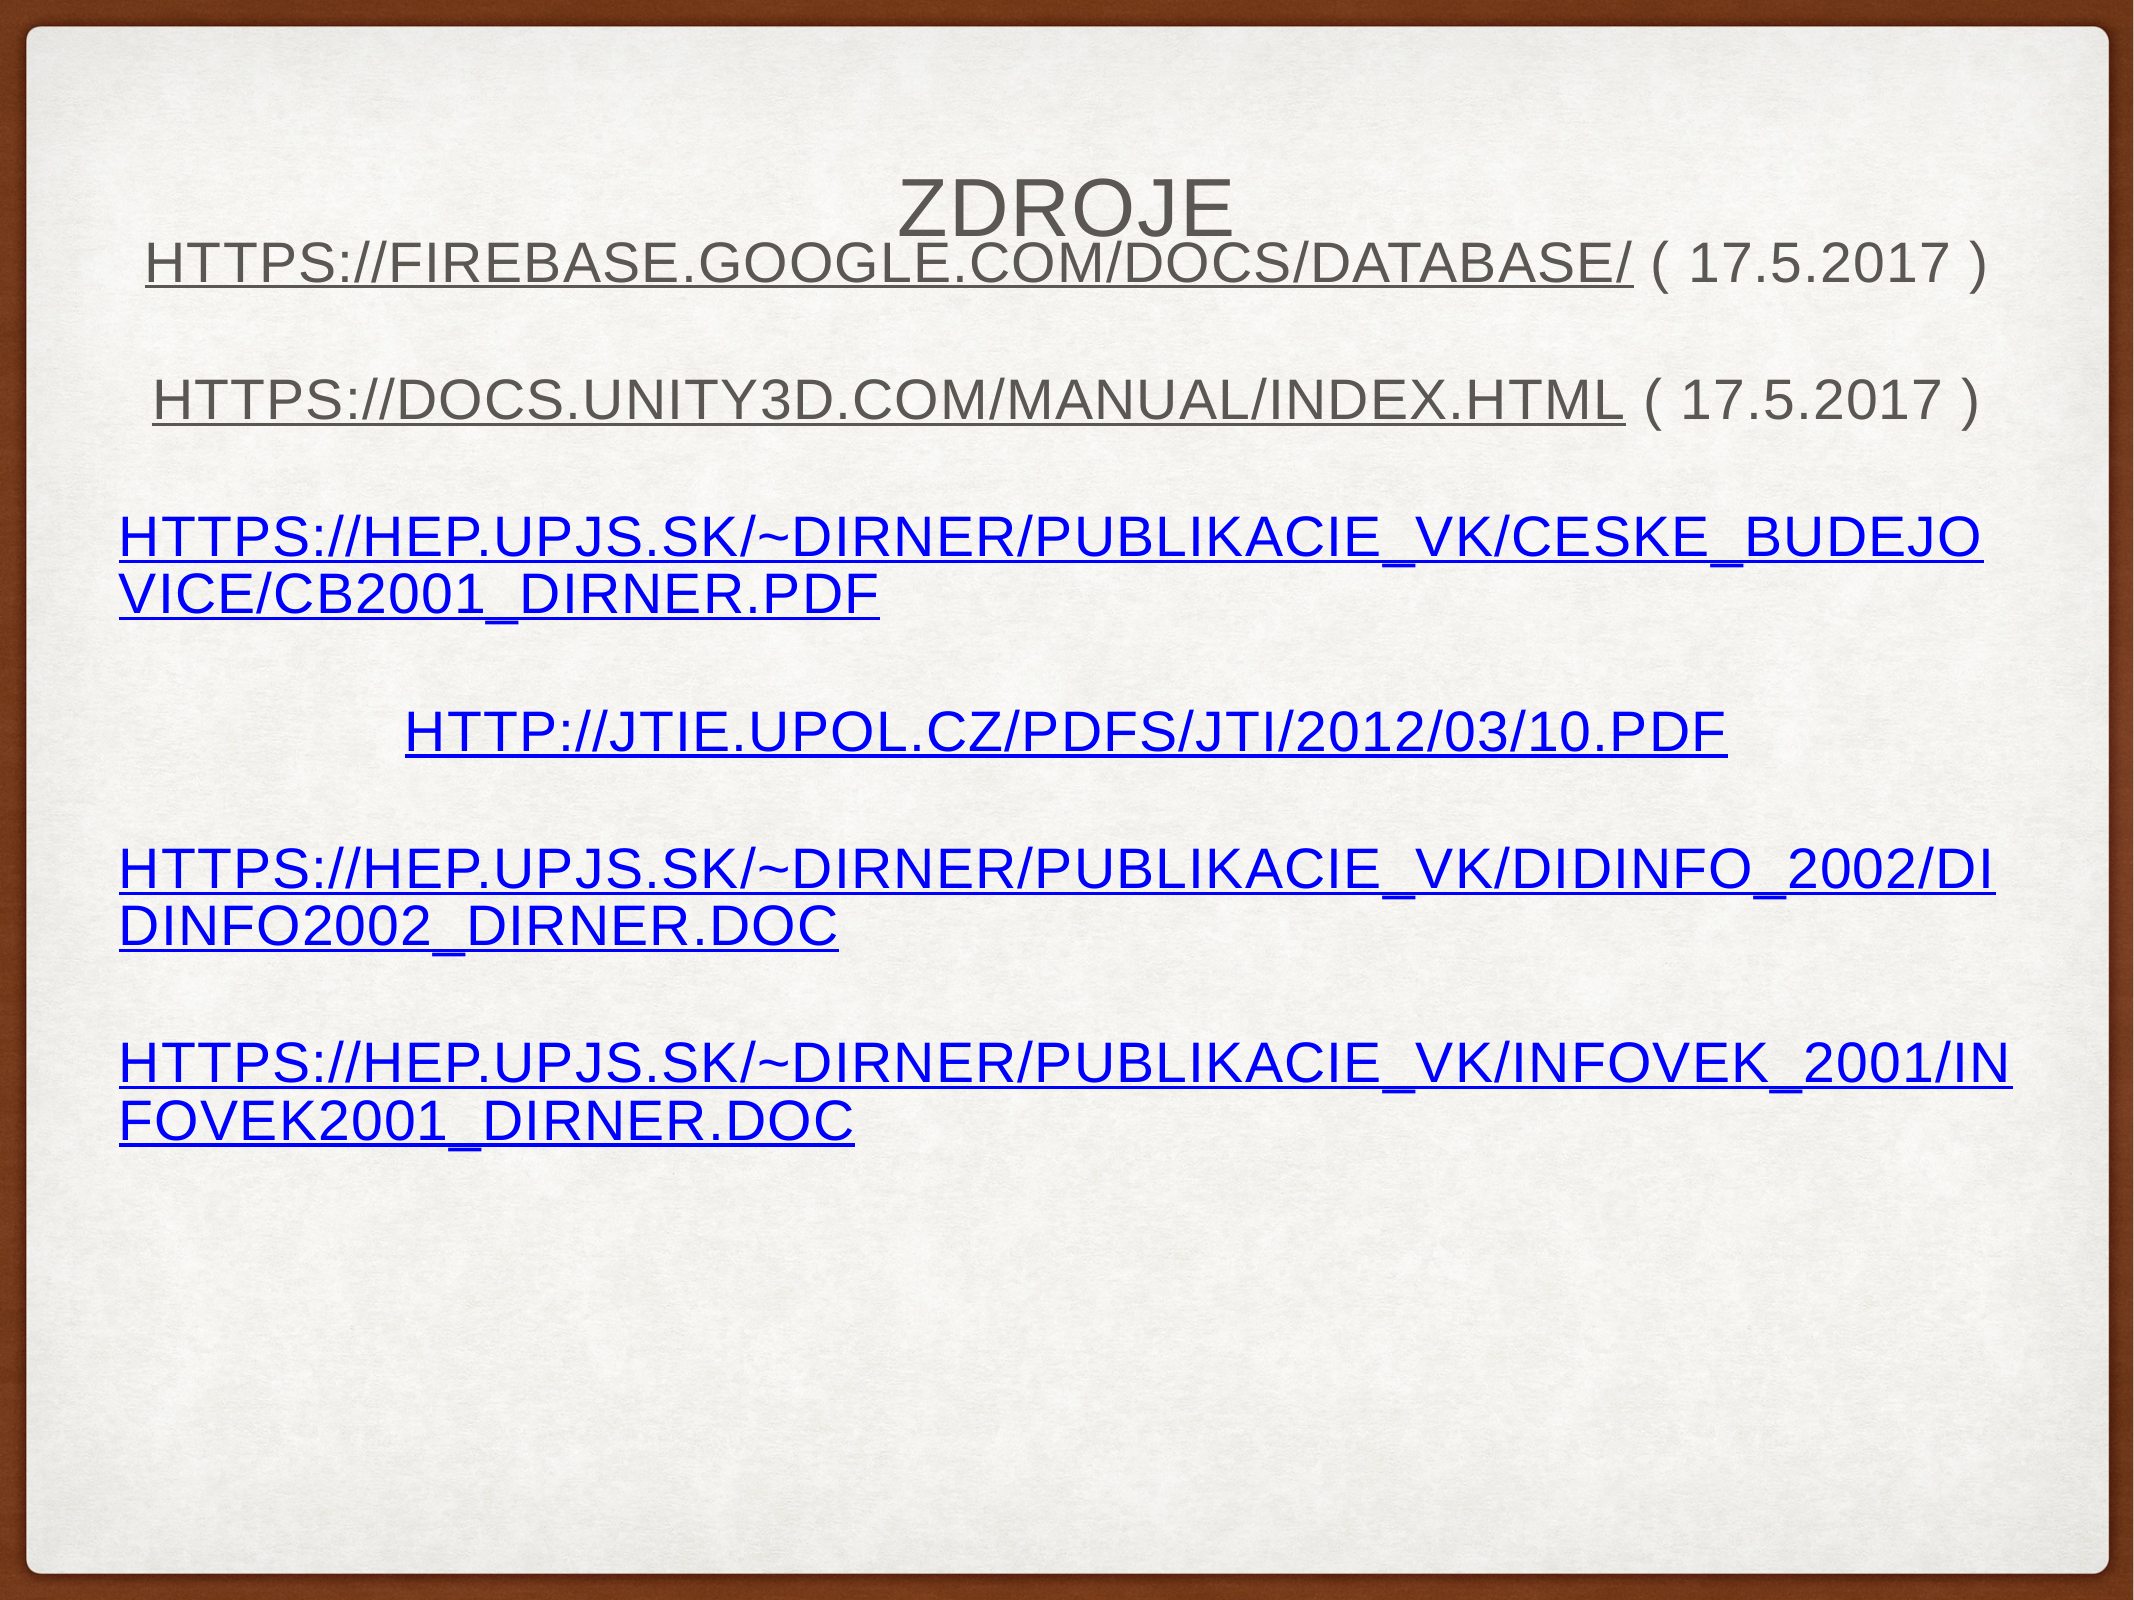

https://firebase.google.com/docs/database/ ( 17.5.2017 )
https://docs.unity3d.com/Manual/index.html ( 17.5.2017 )
https://hep.upjs.sk/~dirner/Publikacie_VK/Ceske_Budejovice/CB2001_Dirner.pdf
http://jtie.upol.cz/pdfs/jti/2012/03/10.pdf
https://hep.upjs.sk/~dirner/Publikacie_VK/DidInfo_2002/DidInfo2002_Dirner.doc
https://hep.upjs.sk/~dirner/Publikacie_VK/Infovek_2001/Infovek2001_Dirner.doc
# ZDROJE
11